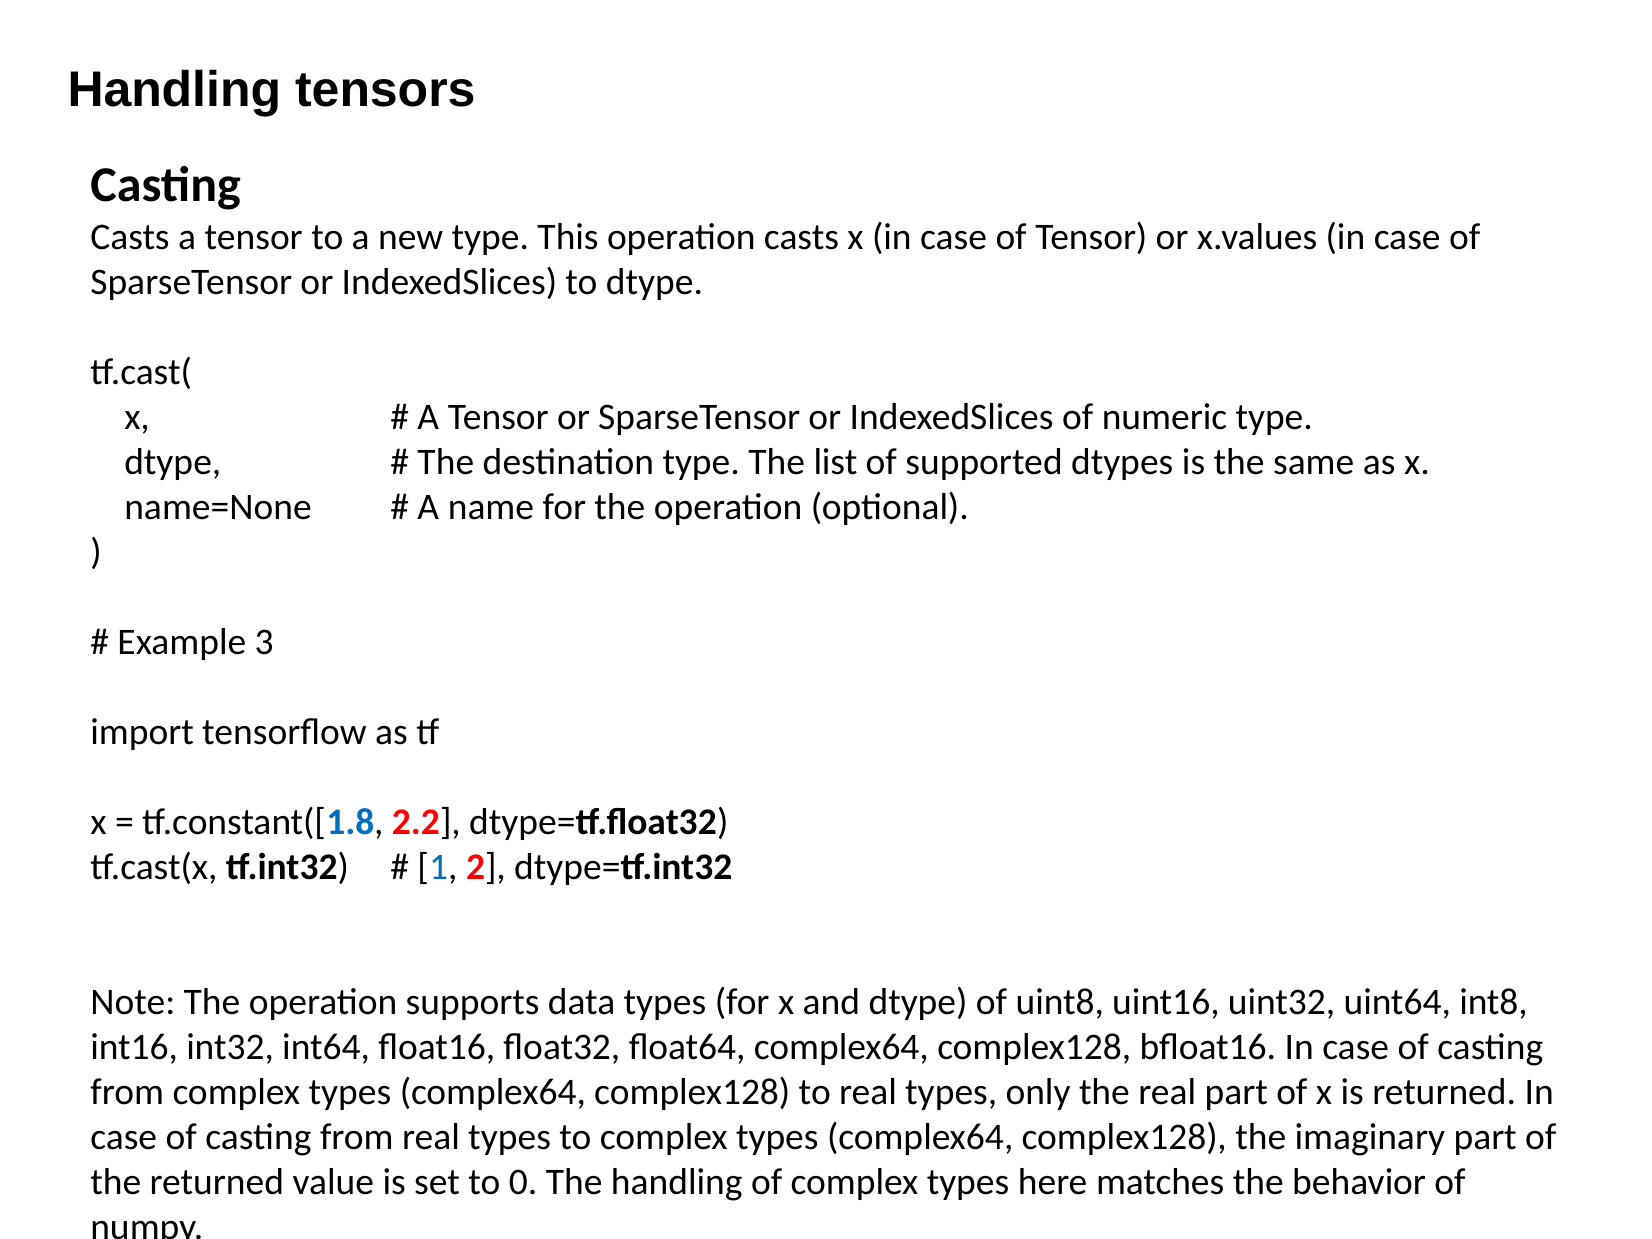

Handling tensors
Casting
Casts a tensor to a new type. This operation casts x (in case of Tensor) or x.values (in case of SparseTensor or IndexedSlices) to dtype.

tf.cast(
    x,		# A Tensor or SparseTensor or IndexedSlices of numeric type.
    dtype,		# The destination type. The list of supported dtypes is the same as x.
    name=None	# A name for the operation (optional).
)
# Example 3

import tensorflow as tf

x = tf.constant([1.8, 2.2], dtype=tf.float32)
tf.cast(x, tf.int32)	# [1, 2], dtype=tf.int32

Note: The operation supports data types (for x and dtype) of uint8, uint16, uint32, uint64, int8, int16, int32, int64, float16, float32, float64, complex64, complex128, bfloat16. In case of casting from complex types (complex64, complex128) to real types, only the real part of x is returned. In case of casting from real types to complex types (complex64, complex128), the imaginary part of the returned value is set to 0. The handling of complex types here matches the behavior of numpy.